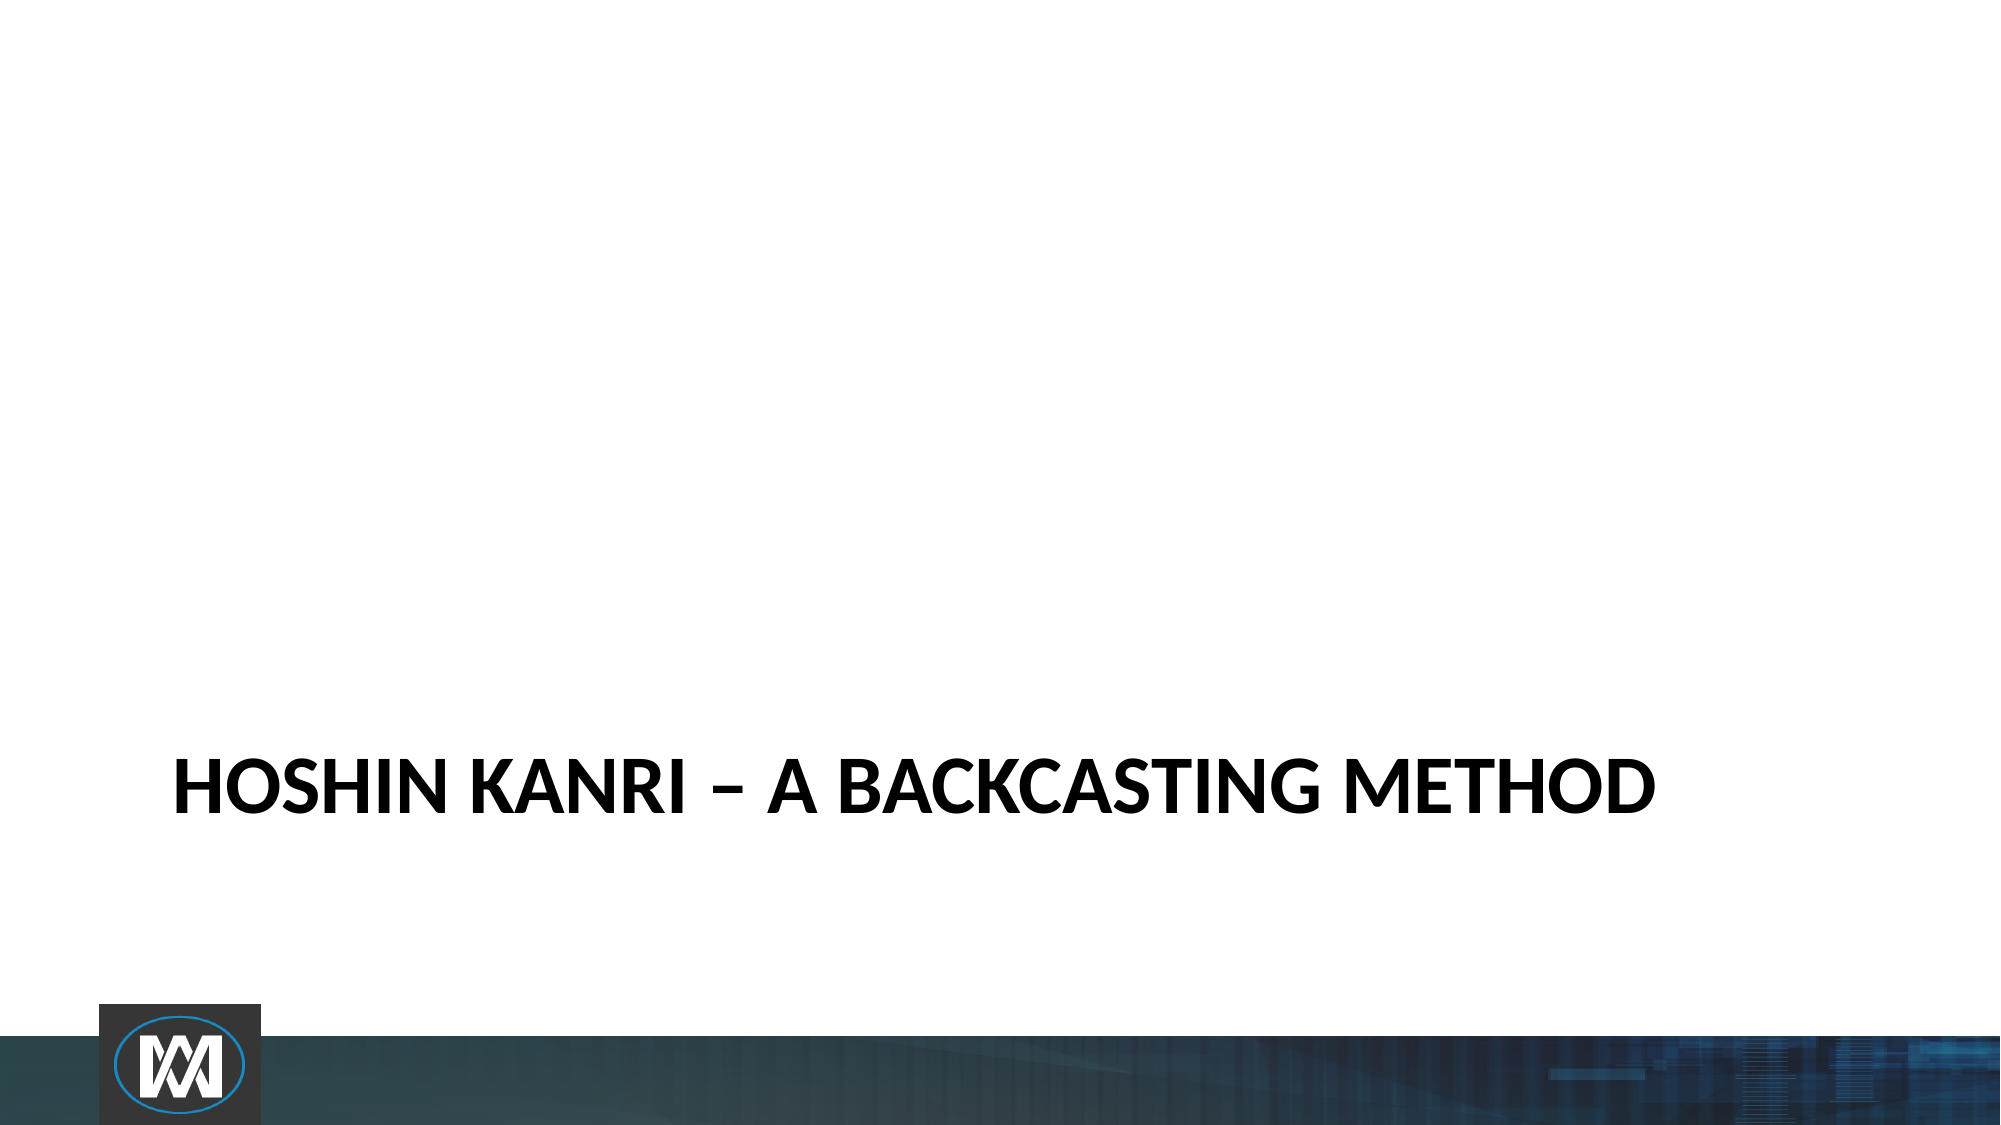

# Hoshin Kanri – a Backcasting method